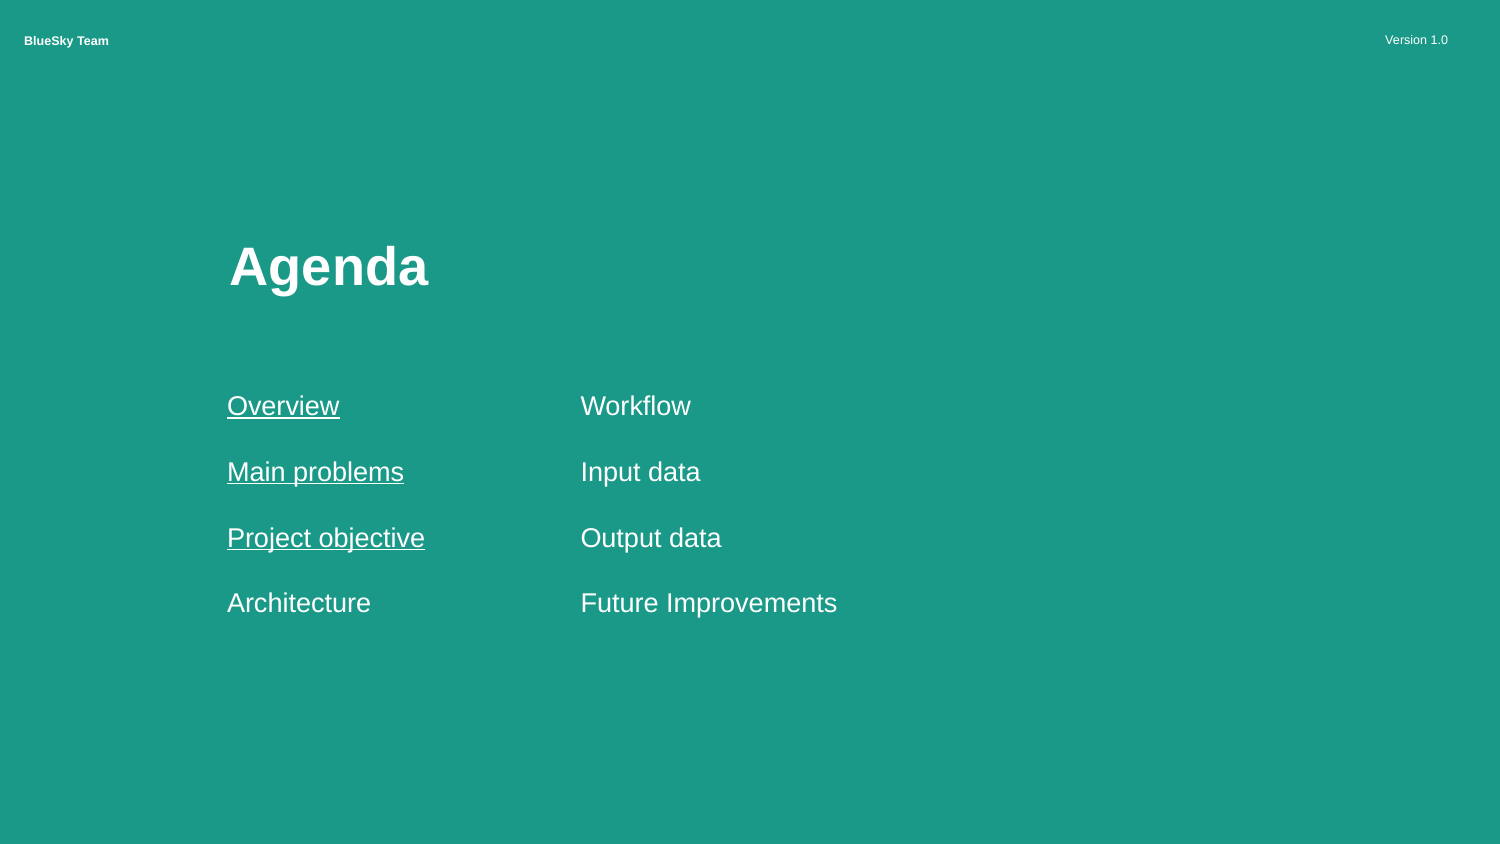

# Agenda
Overview
Workflow
Main problems
Input data
Project objective
Output data
Architecture
Future Improvements